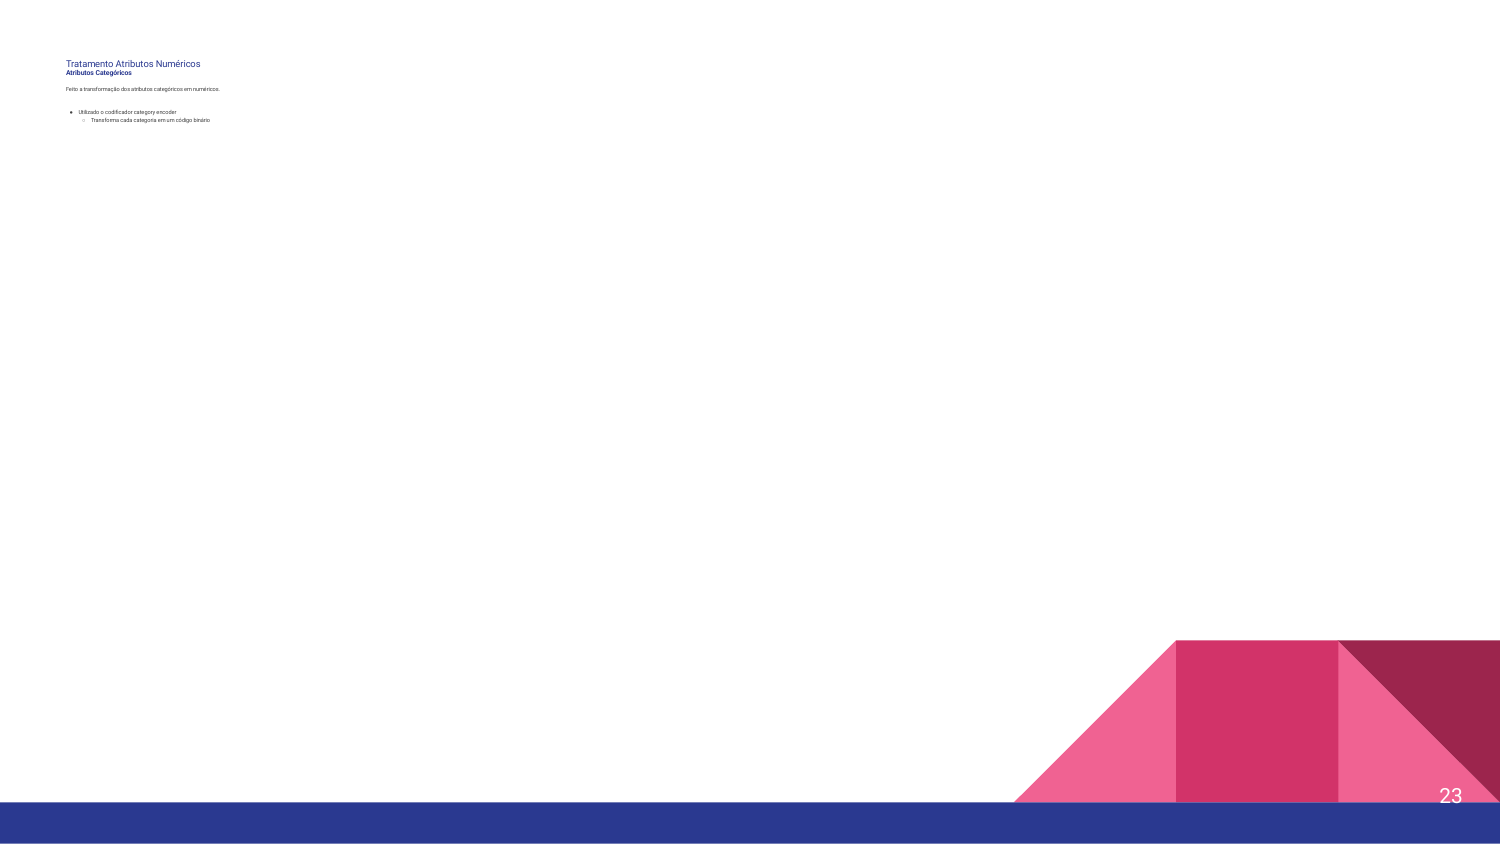

# Tratamento Atributos Numéricos
Atributos Categóricos

Feito a transformação dos atributos categóricos em numéricos.

Utilizado o codificador category encoder
Transforma cada categoria em um código binário

23